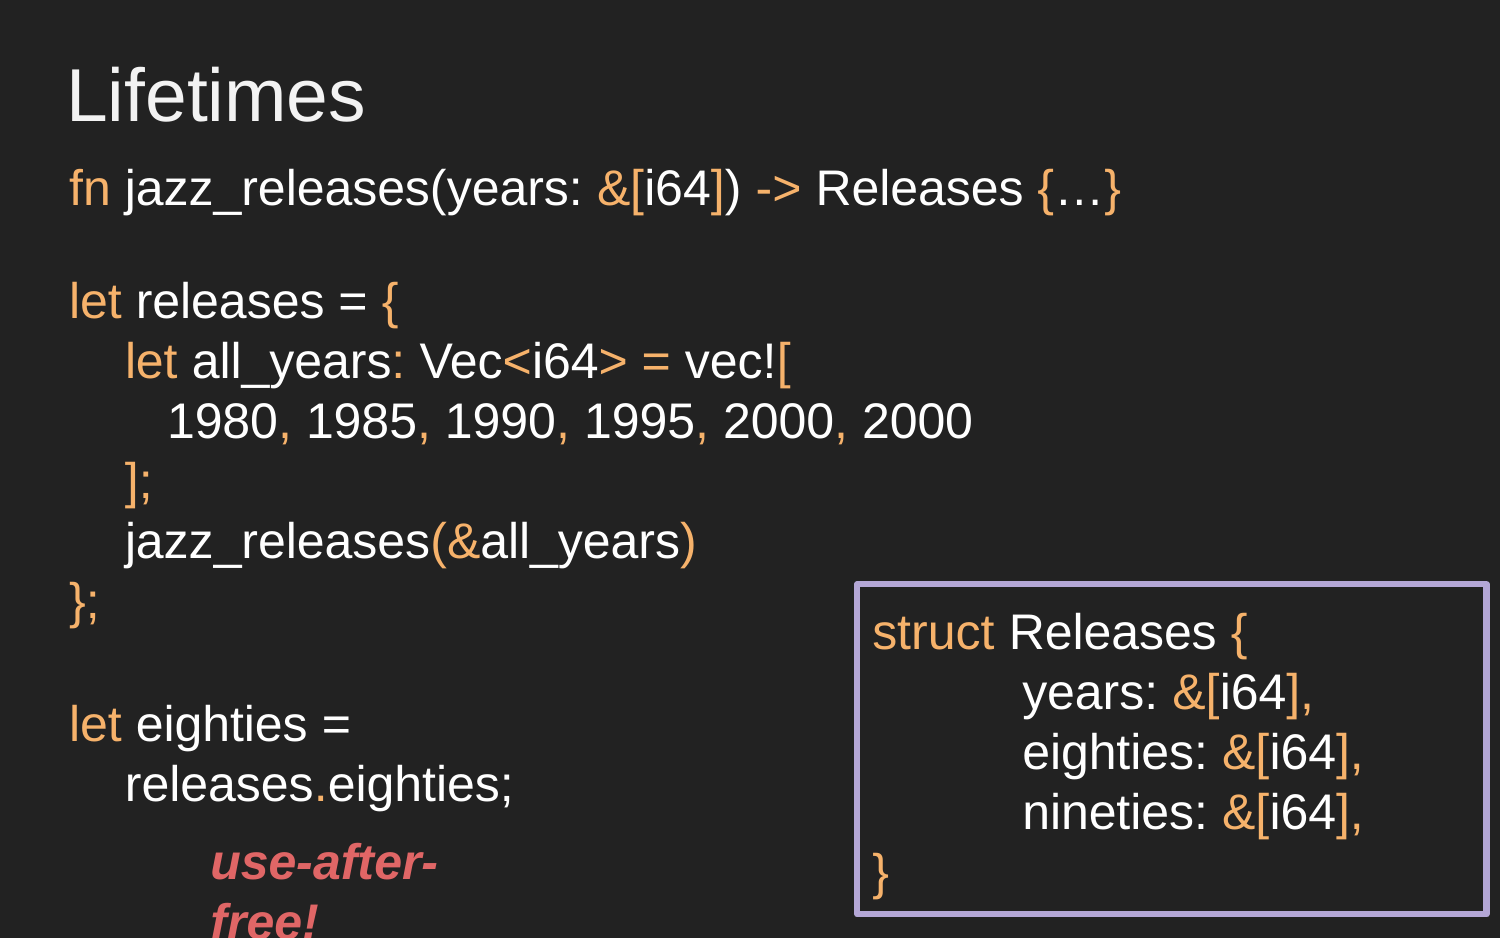

Lifetimes
fn jazz_releases(years: &[i64]) -> Releases {…}
let releases = {
    let all_years: Vec<i64> = vec![
       1980, 1985, 1990, 1995, 2000, 2000
    ];
    jazz_releases(&all_years)
};
struct Releases {
	years: &[i64],
	eighties: &[i64],
	nineties: &[i64],
}
let eighties =
    releases.eighties;
use-after-free!